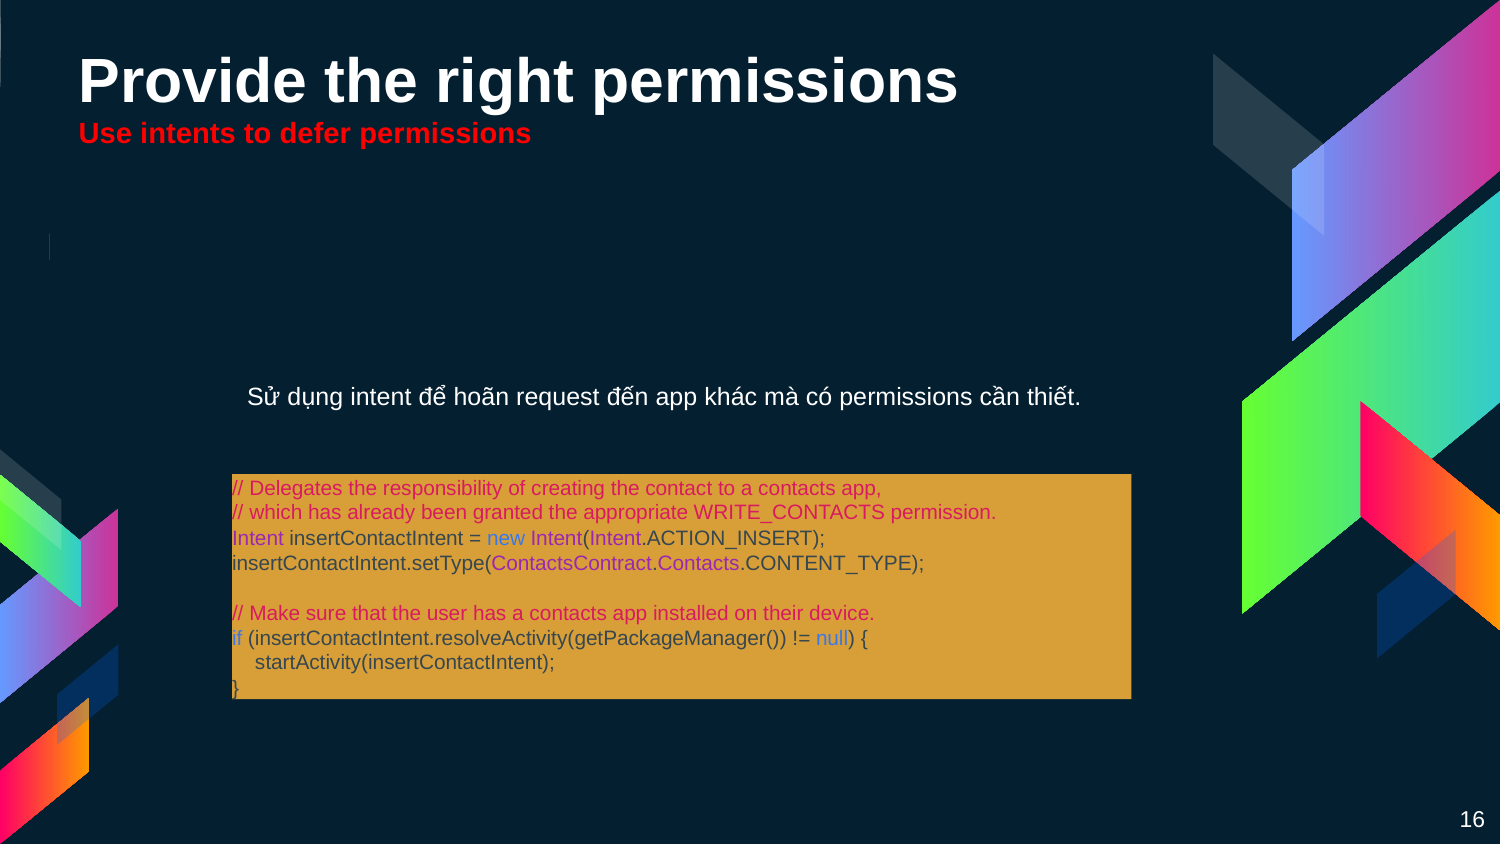

# Provide the right permissions Use intents to defer permissions

Sử dụng intent để hoãn request đến app khác mà có permissions cần thiết.

// Delegates the responsibility of creating the contact to a contacts app,
// which has already been granted the appropriate WRITE_CONTACTS permission.
Intent insertContactIntent = new Intent(Intent.ACTION_INSERT);
insertContactIntent.setType(ContactsContract.Contacts.CONTENT_TYPE);
// Make sure that the user has a contacts app installed on their device.
if (insertContactIntent.resolveActivity(getPackageManager()) != null) {
    startActivity(insertContactIntent);
}
16